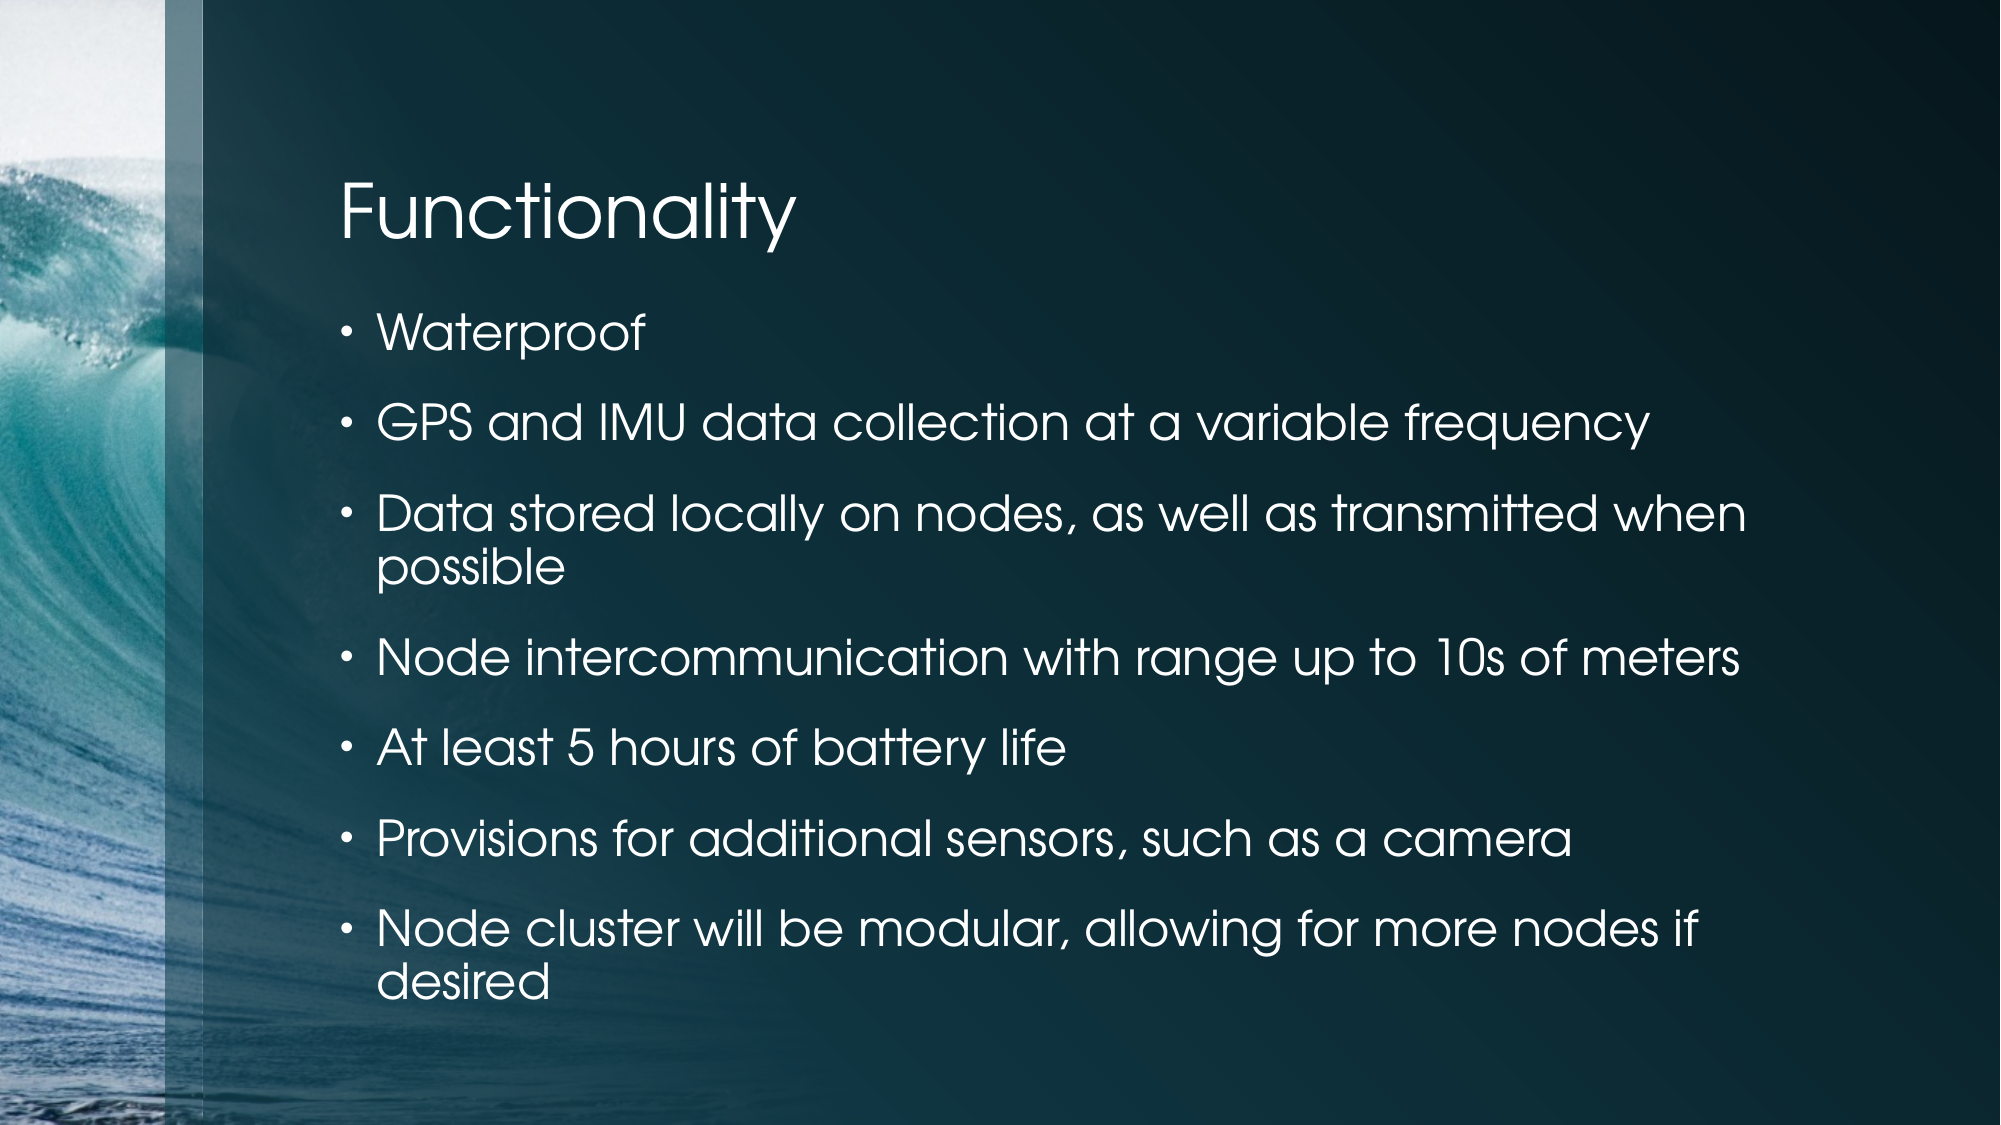

# Functionality
Waterproof
GPS and IMU data collection at a variable frequency
Data stored locally on nodes, as well as transmitted when possible
Node intercommunication with range up to 10s of meters
At least 5 hours of battery life
Provisions for additional sensors, such as a camera
Node cluster will be modular, allowing for more nodes if desired